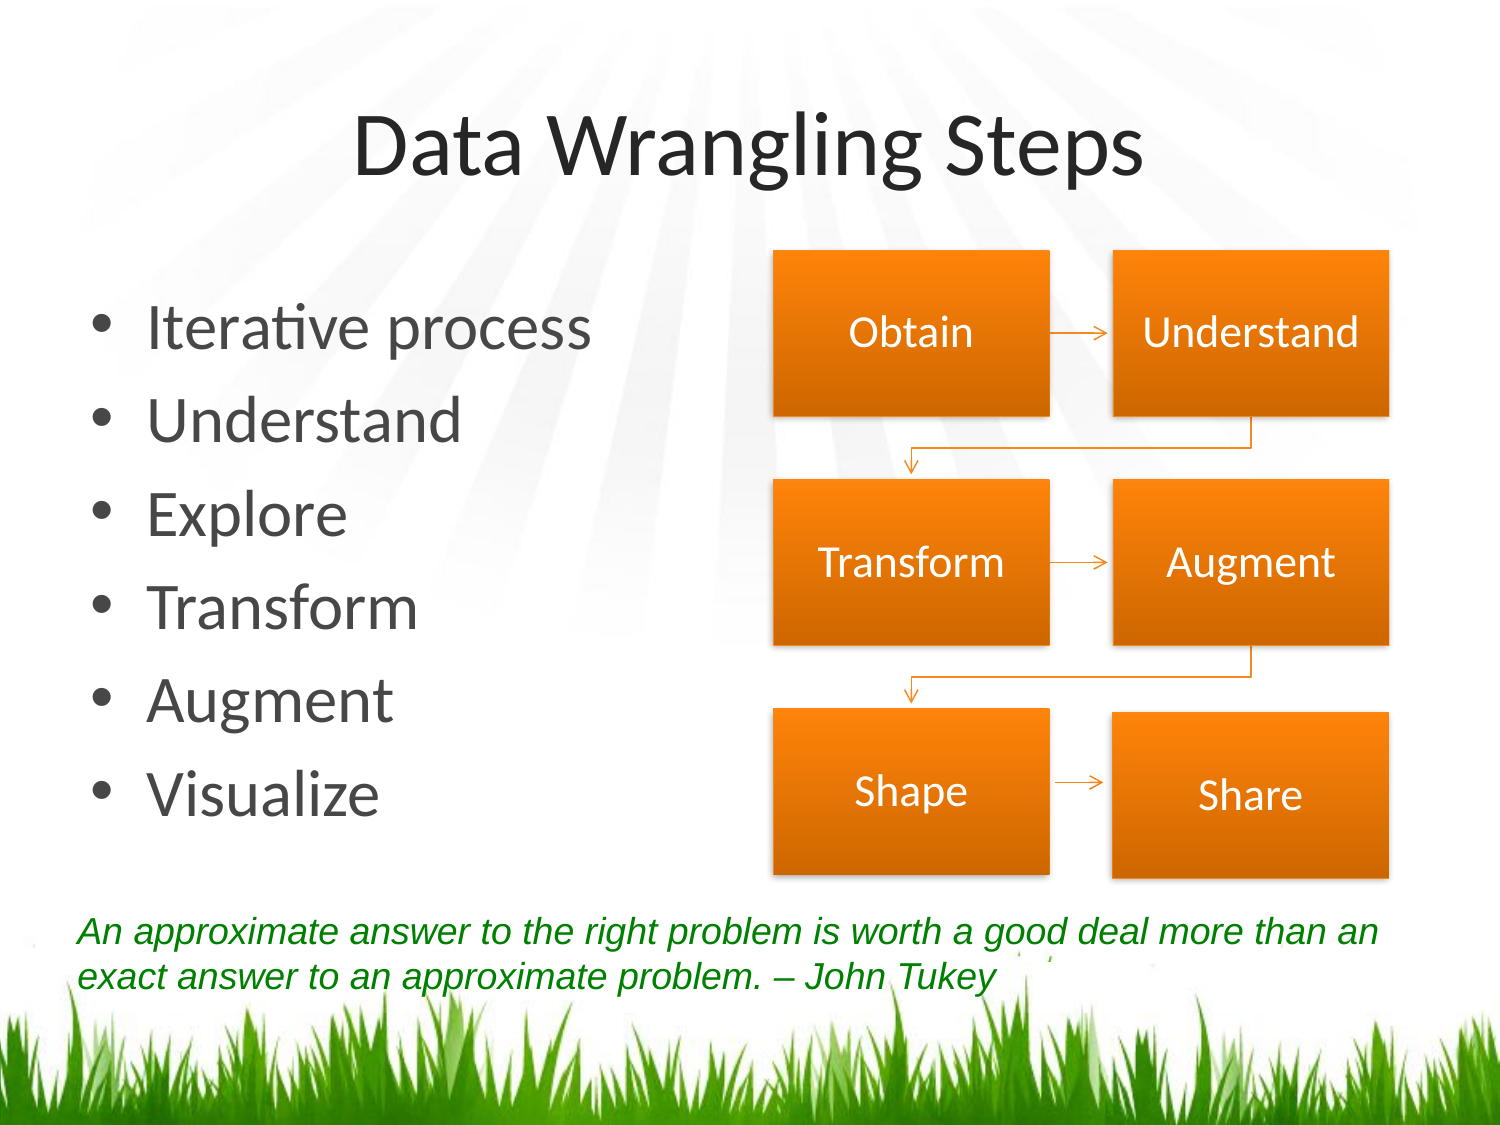

# Data Wrangling Steps

Obtain

Understand

Transform

Augment
Shape
Iterative process
Understand
Explore
Transform
Augment
Visualize

Share

An approximate answer to the right problem is worth a good deal more than an exact answer to an approximate problem. – John Tukey